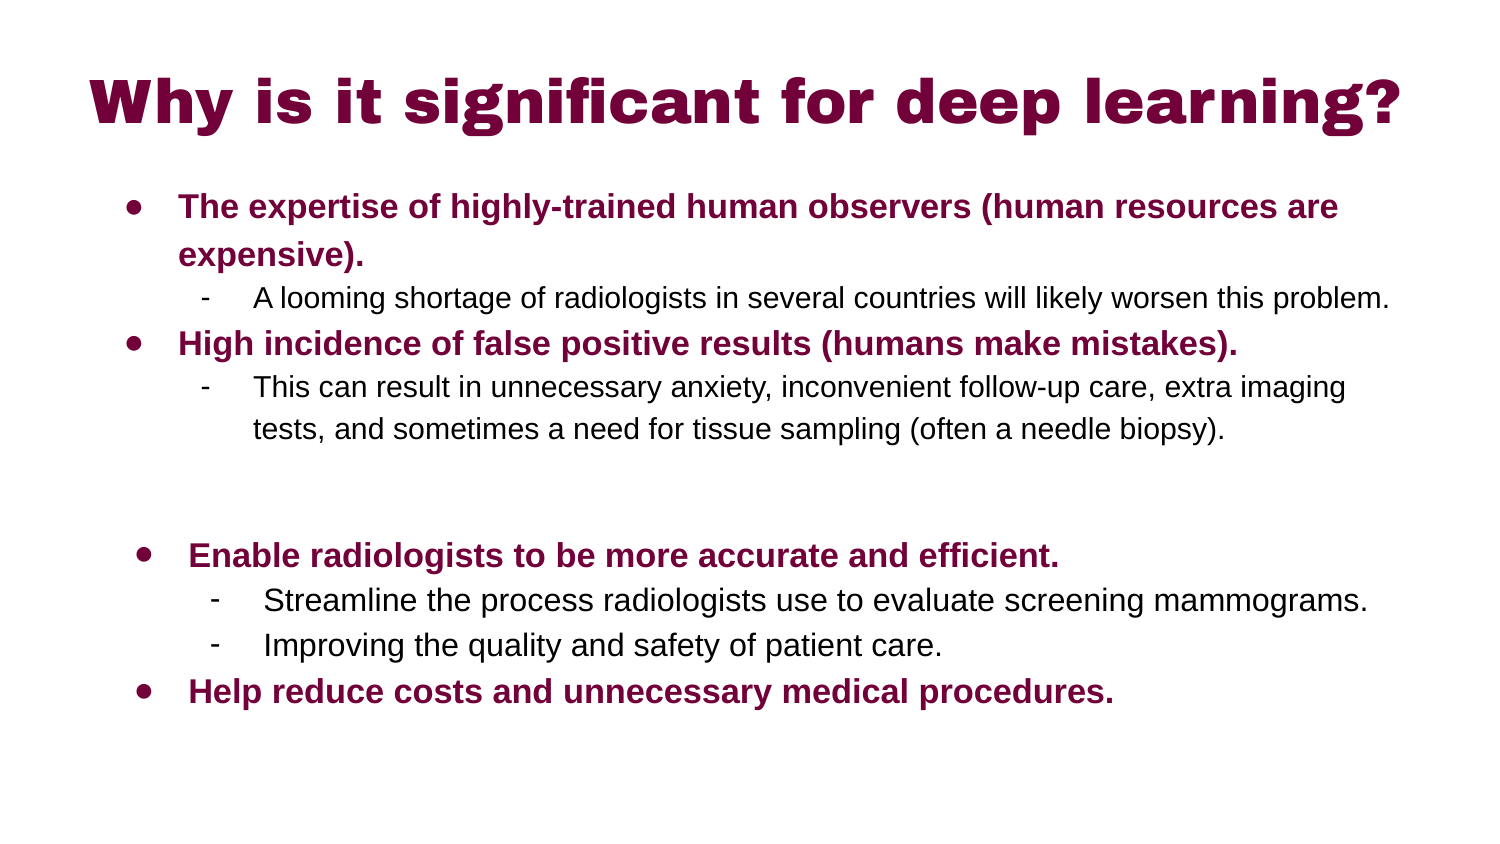

Why is it significant for deep learning?
The expertise of highly-trained human observers (human resources are expensive).
A looming shortage of radiologists in several countries will likely worsen this problem.
High incidence of false positive results (humans make mistakes).
This can result in unnecessary anxiety, inconvenient follow-up care, extra imaging tests, and sometimes a need for tissue sampling (often a needle biopsy).
Enable radiologists to be more accurate and efficient.
Streamline the process radiologists use to evaluate screening mammograms.
Improving the quality and safety of patient care.
Help reduce costs and unnecessary medical procedures.